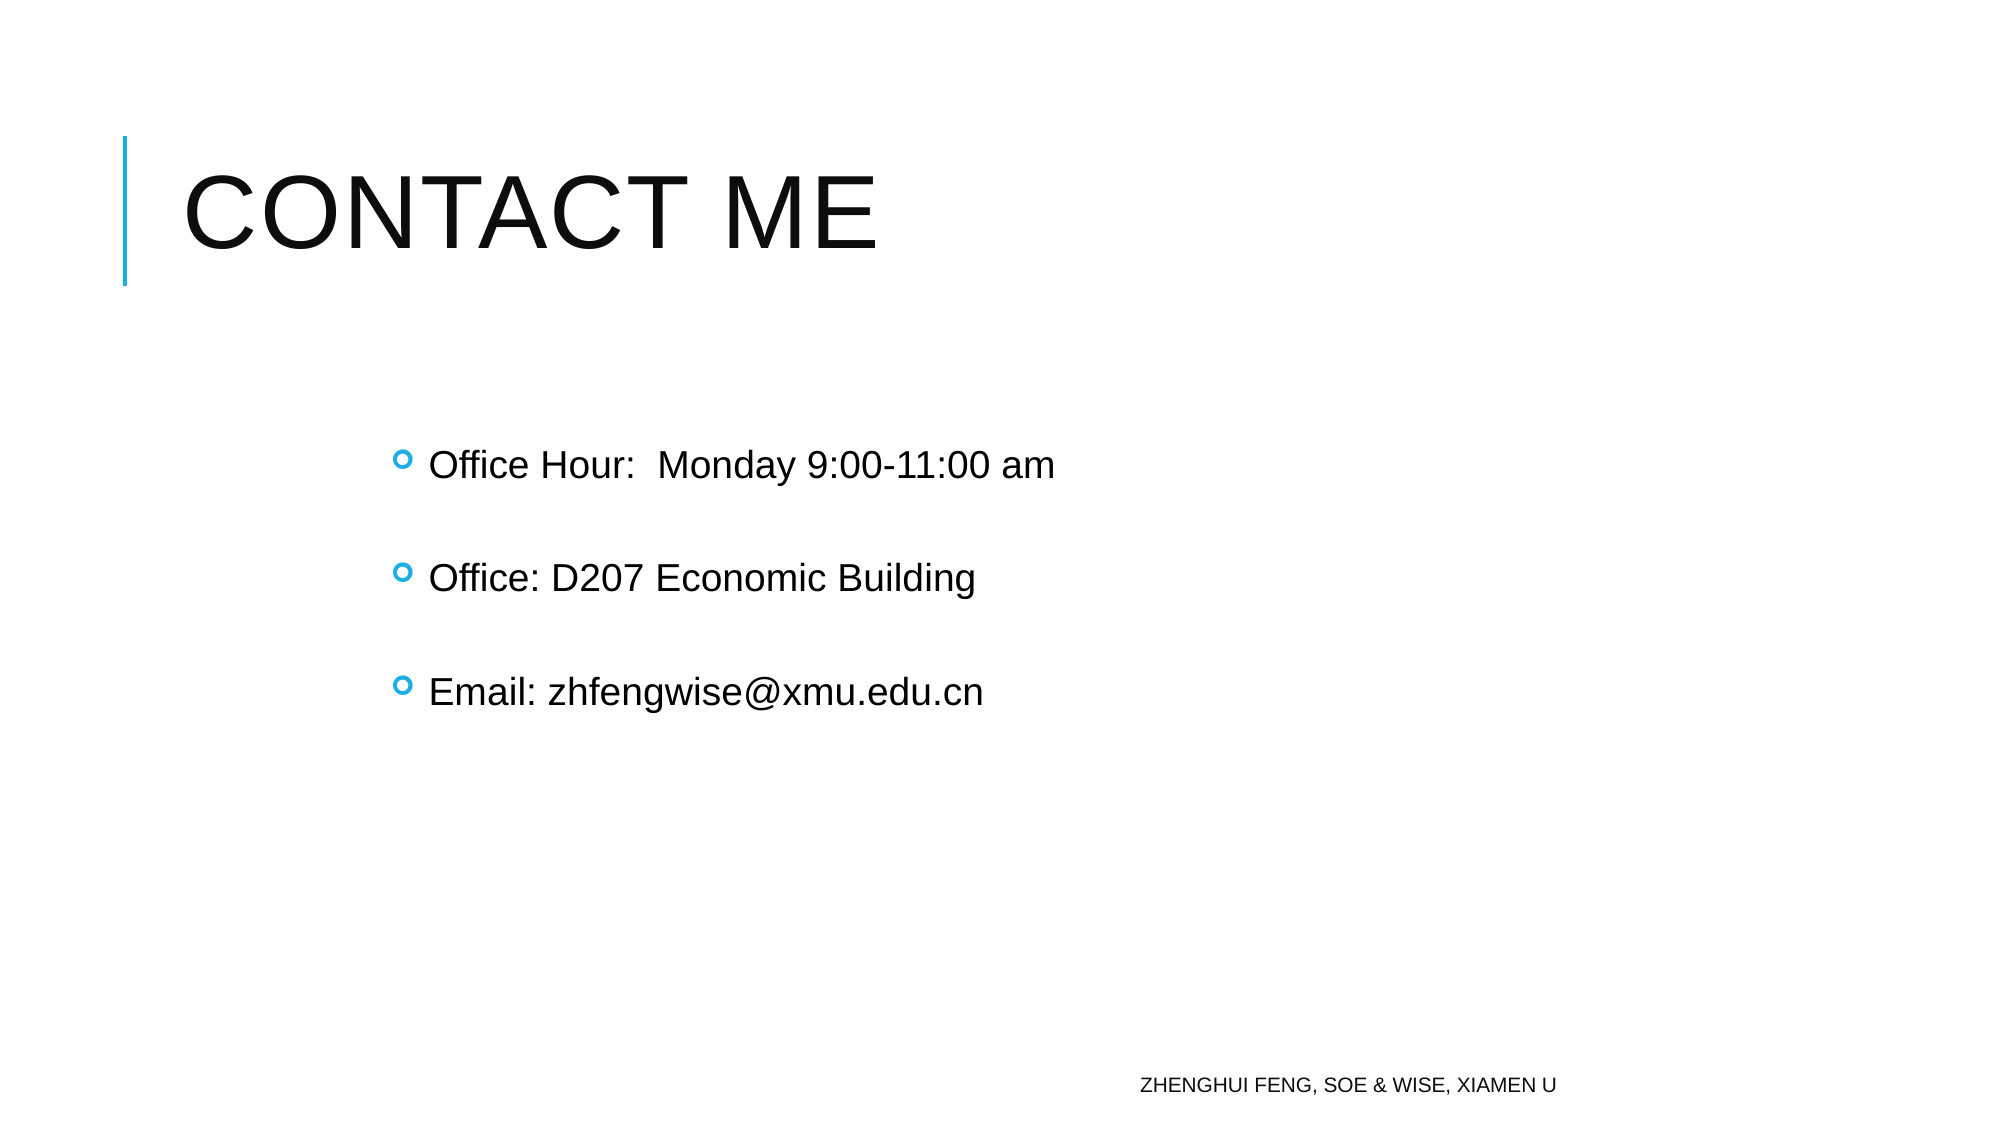

# Contact Me
Office Hour:  Monday 9:00-11:00 am

Office: D207 Economic Building

Email: zhfengwise@xmu.edu.cn
Zhenghui Feng, SOE & WISE, Xiamen U